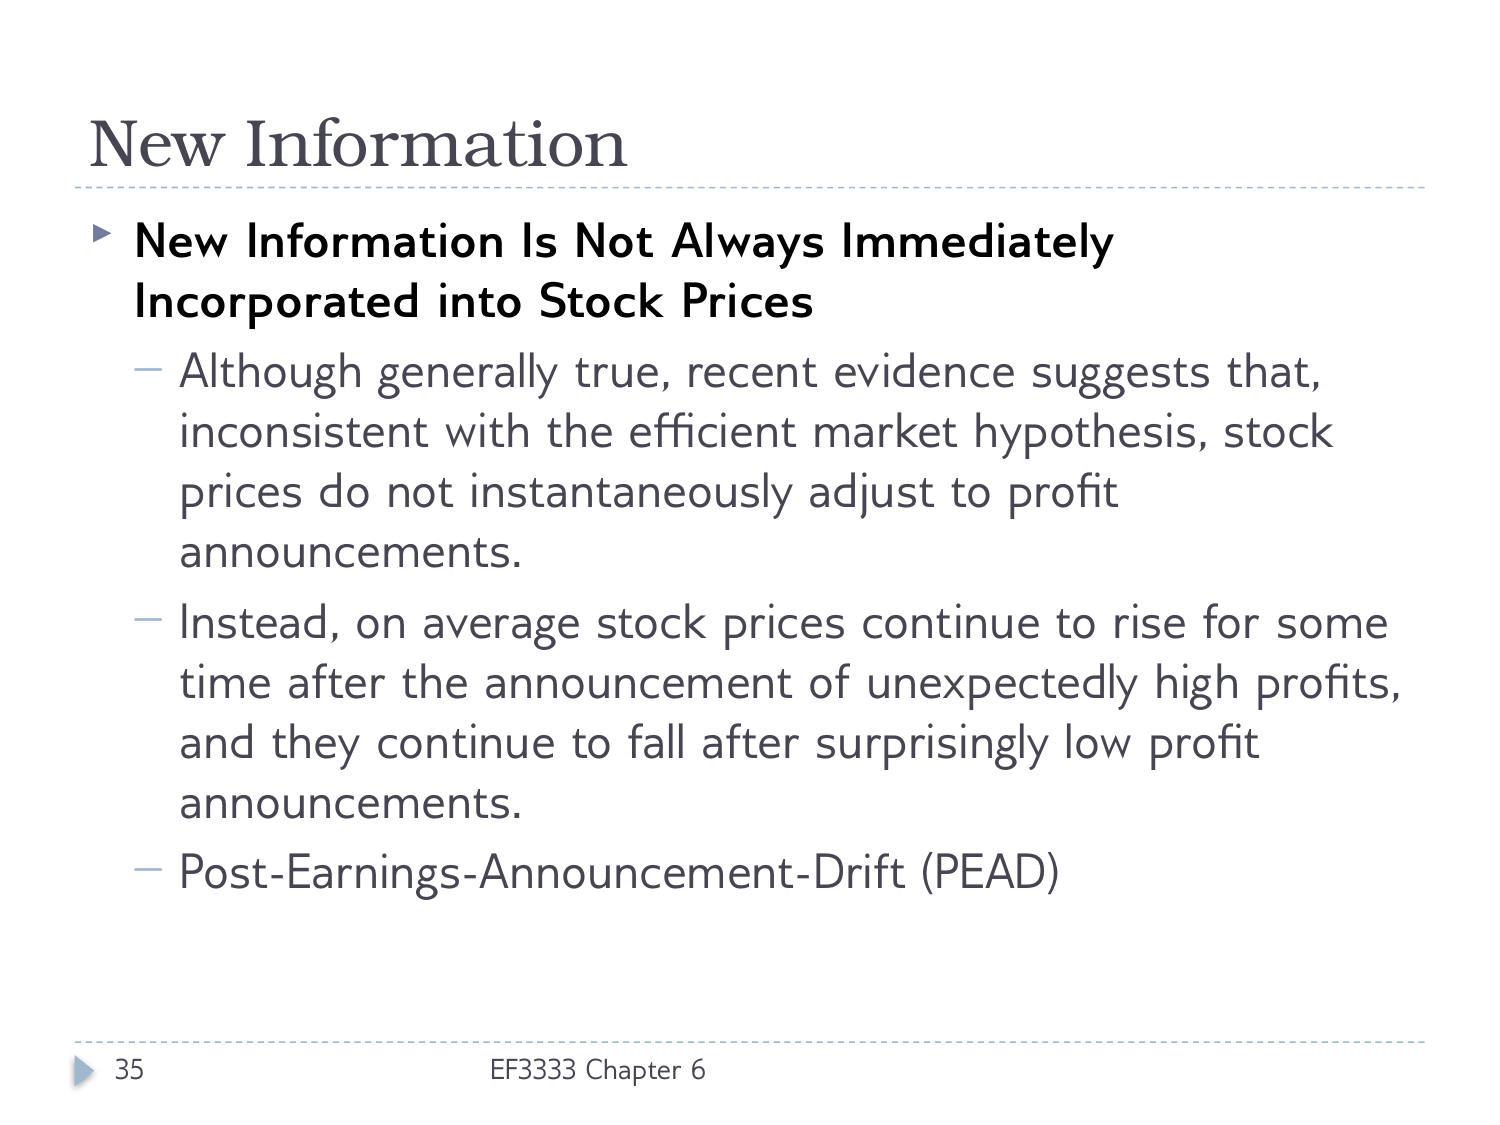

# New Information
New Information Is Not Always Immediately Incorporated into Stock Prices
Although generally true, recent evidence suggests that, inconsistent with the efficient market hypothesis, stock prices do not instantaneously adjust to profit announcements.
Instead, on average stock prices continue to rise for some time after the announcement of unexpectedly high profits, and they continue to fall after surprisingly low profit announcements.
Post-Earnings-Announcement-Drift (PEAD)
35
EF3333 Chapter 6